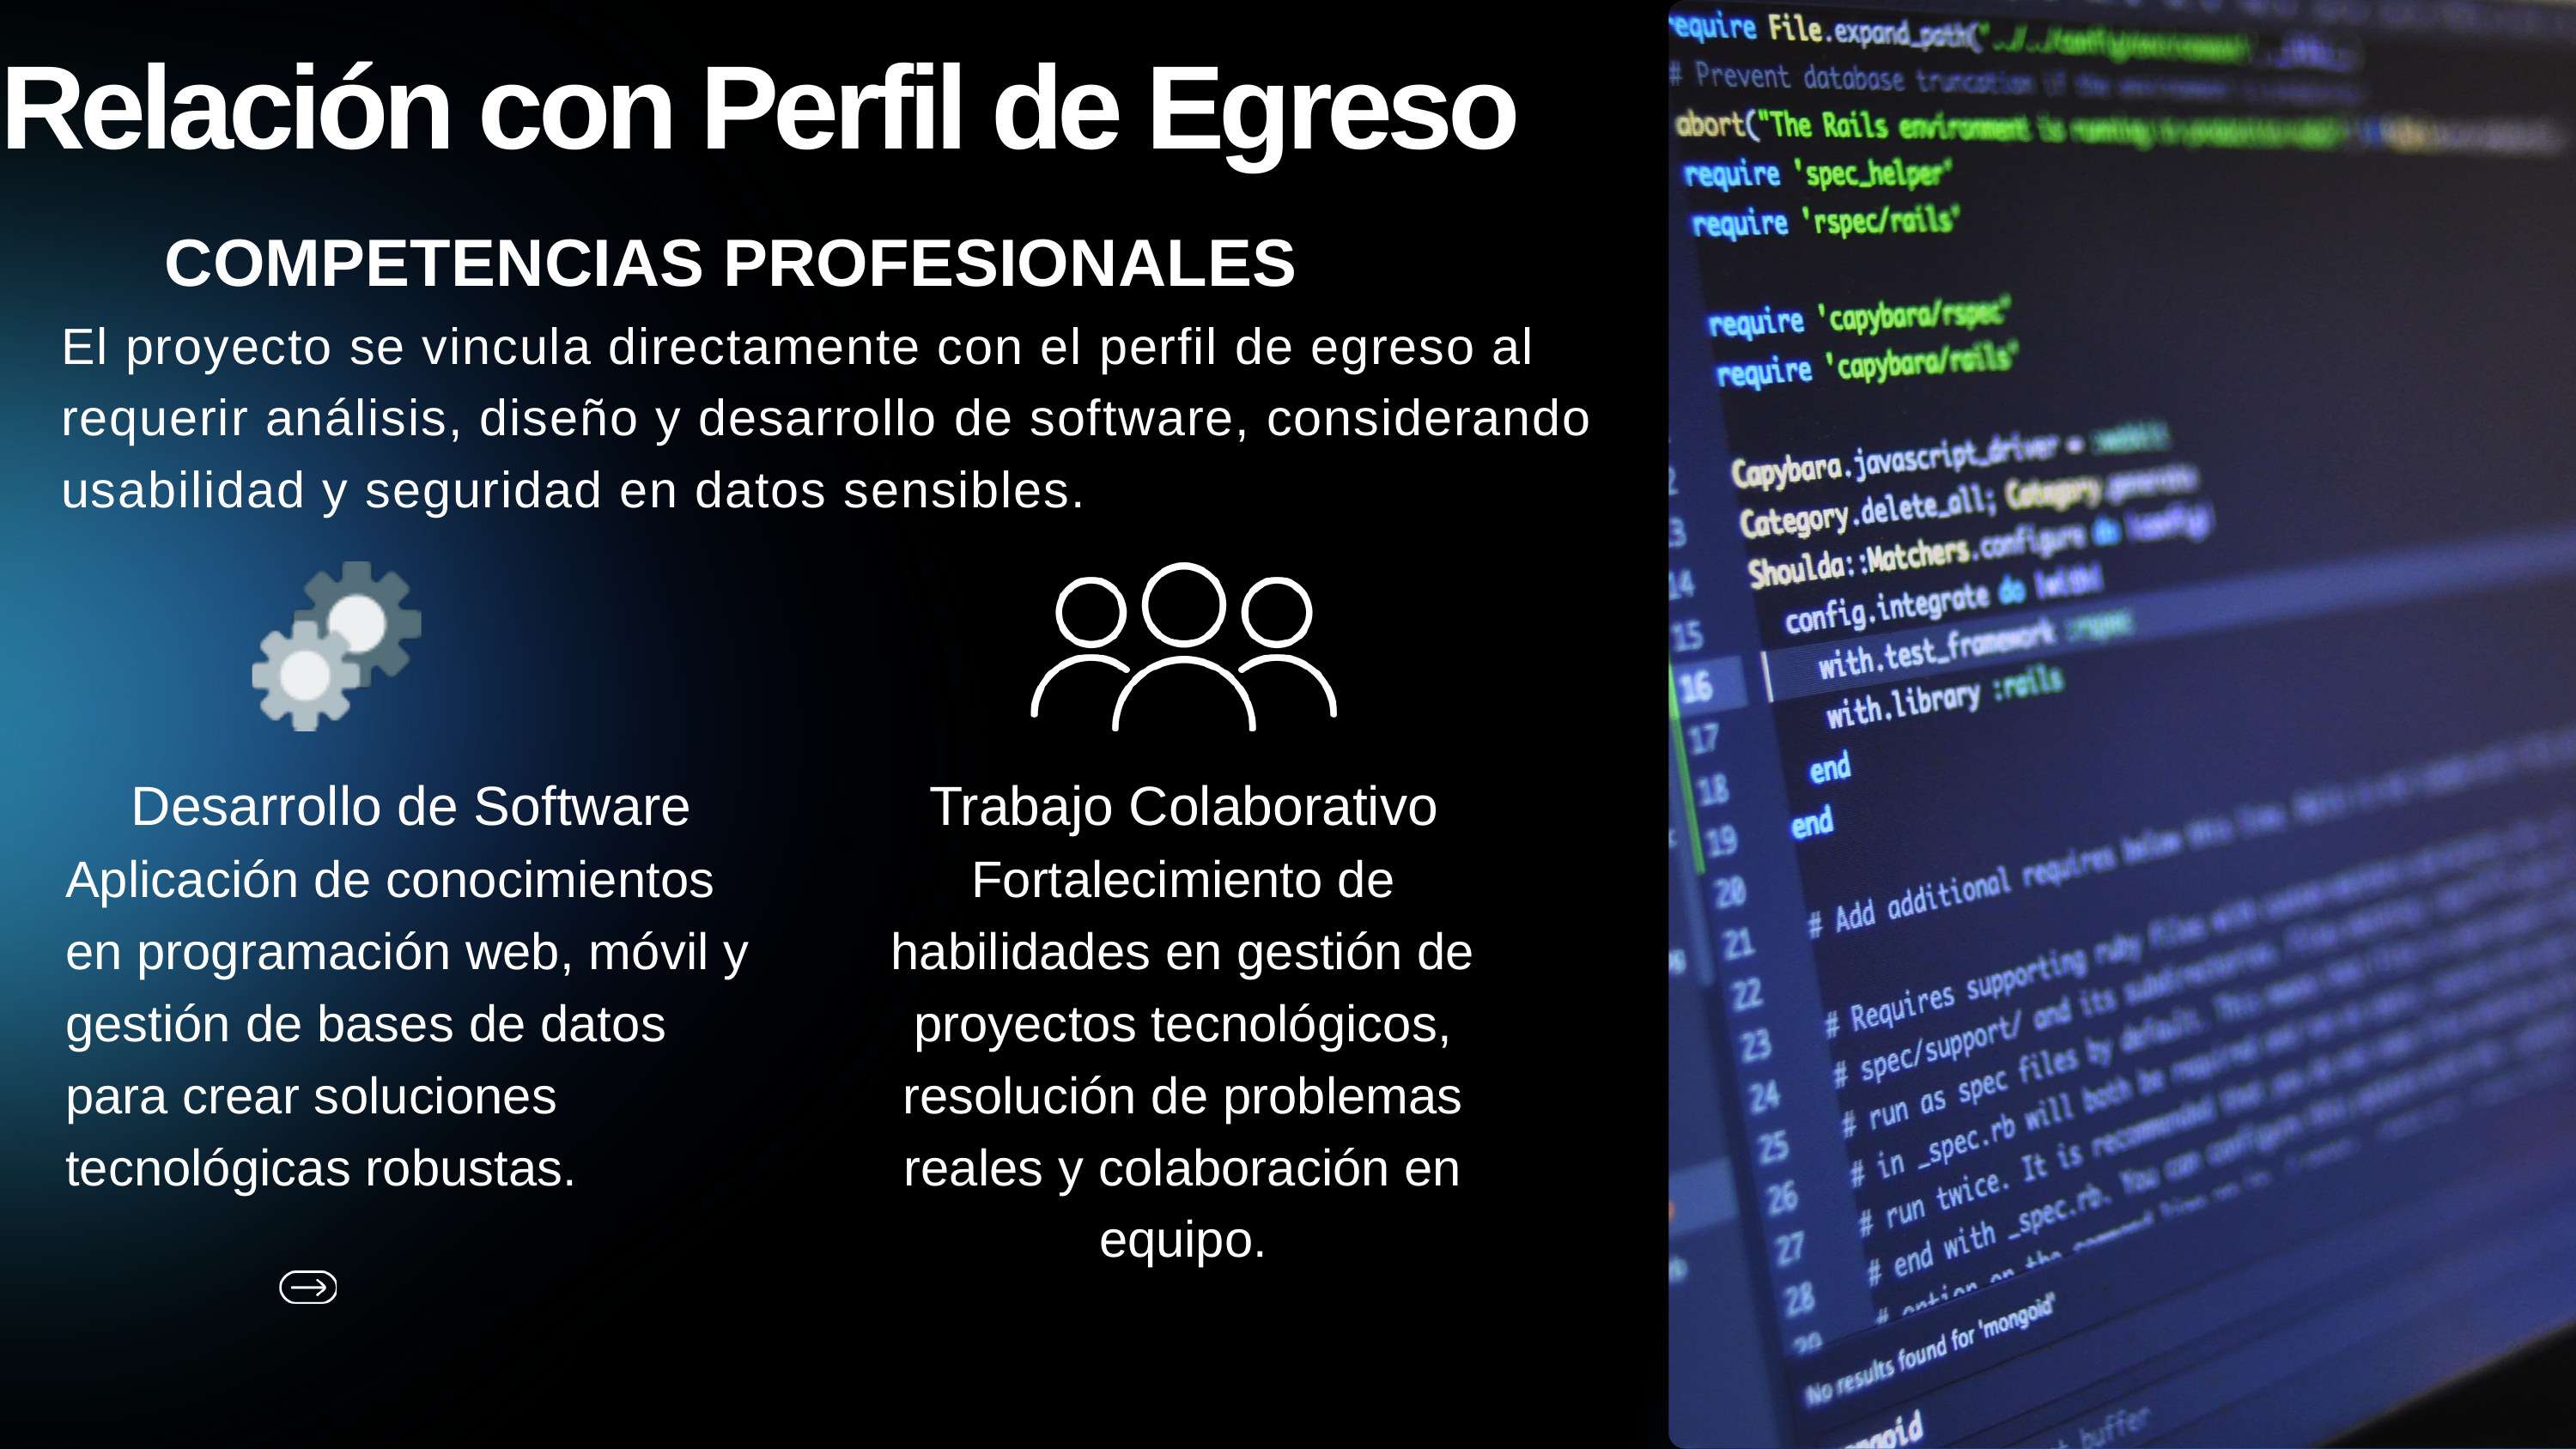

Relación con Perfil de Egreso

COMPETENCIAS PROFESIONALES

El proyecto se vincula directamente con el perfil de egreso al requerir análisis, diseño y desarrollo de software, considerando usabilidad y seguridad en datos sensibles.

Desarrollo de Software
Aplicación de conocimientos en programación web, móvil y gestión de bases de datos para crear soluciones tecnológicas robustas.

Trabajo Colaborativo
Fortalecimiento de habilidades en gestión de proyectos tecnológicos, resolución de problemas reales y colaboración en equipo.